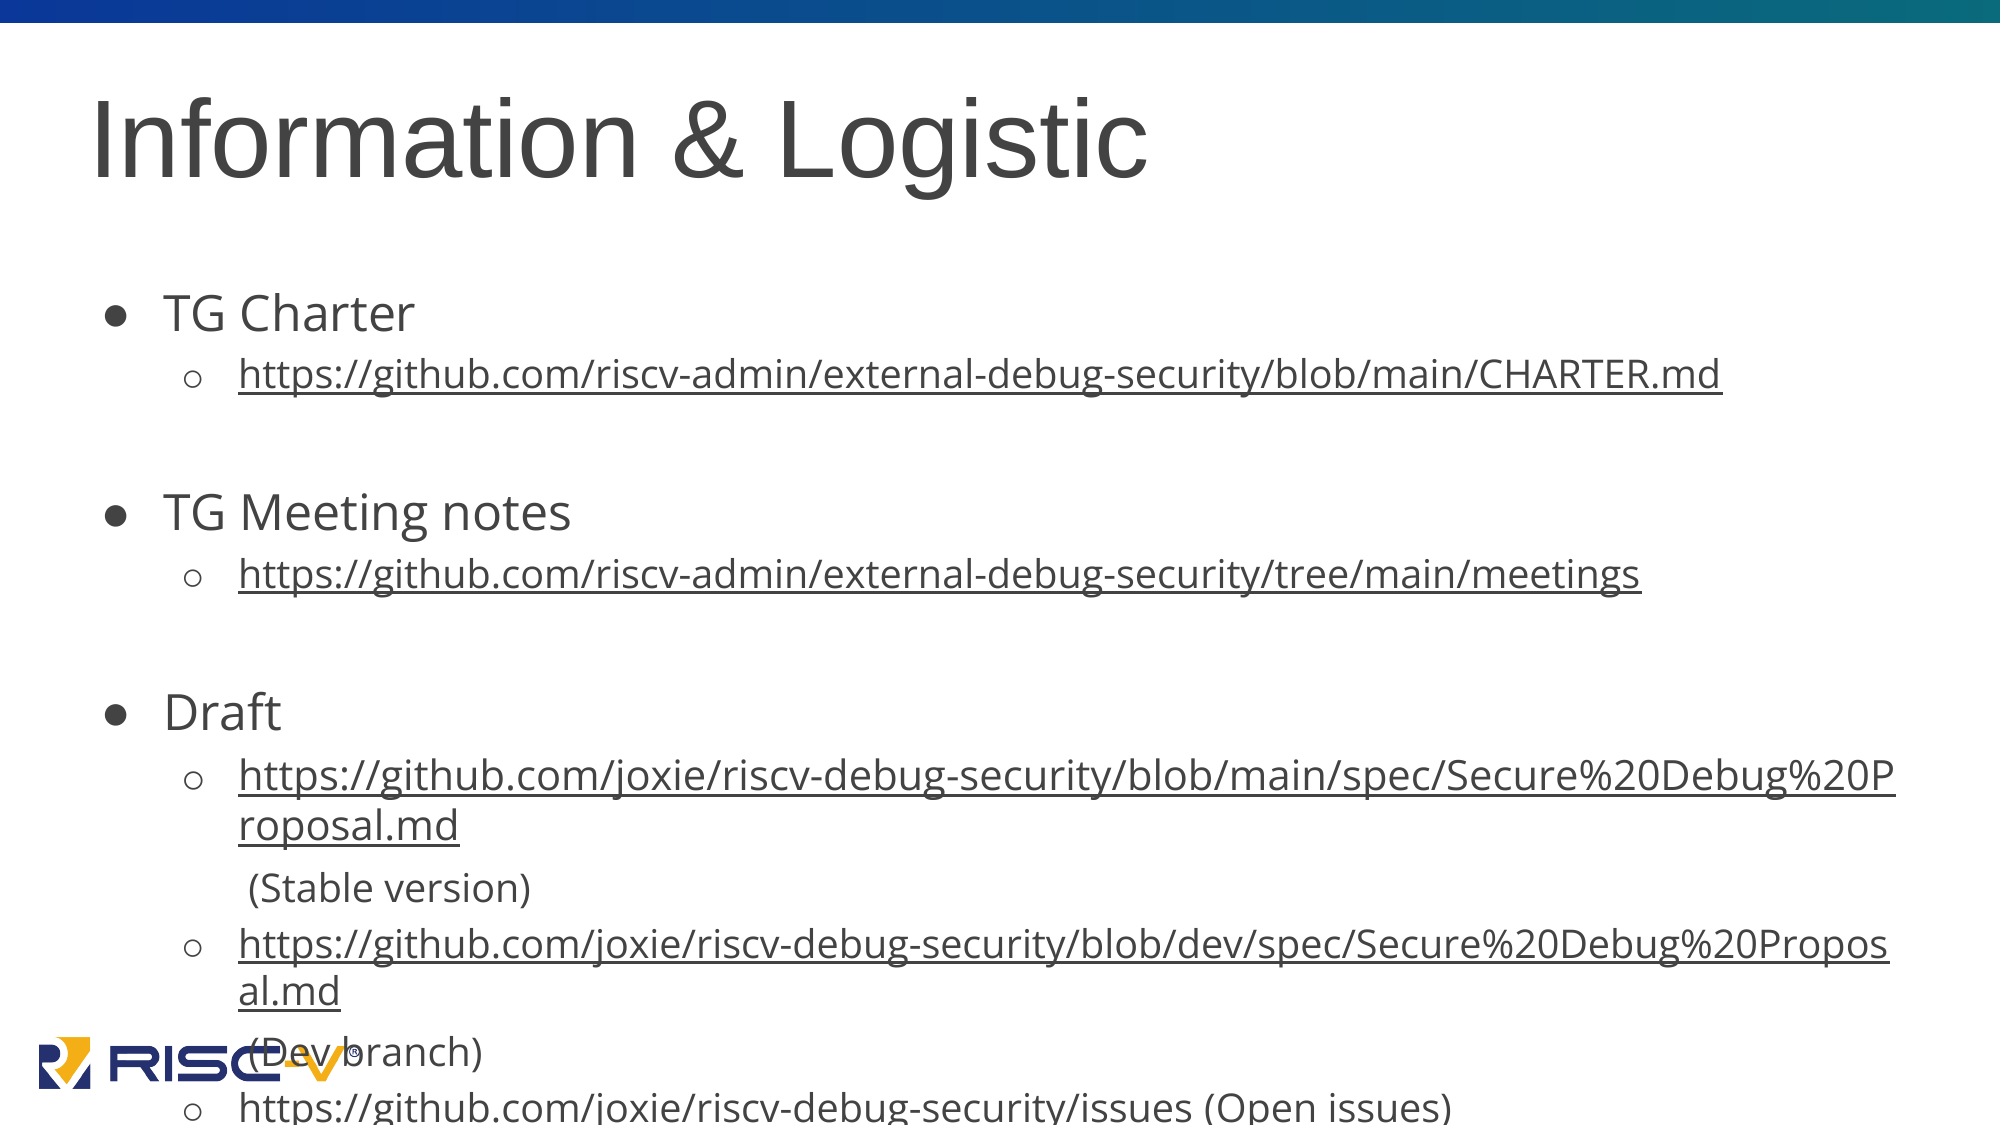

# Information & Logistic
TG Charter
https://github.com/riscv-admin/external-debug-security/blob/main/CHARTER.md

TG Meeting notes
https://github.com/riscv-admin/external-debug-security/tree/main/meetings

Draft
https://github.com/joxie/riscv-debug-security/blob/main/spec/Secure%20Debug%20Proposal.md (Stable version)
https://github.com/joxie/riscv-debug-security/blob/dev/spec/Secure%20Debug%20Proposal.md (Dev branch)
https://github.com/joxie/riscv-debug-security/issues (Open issues)